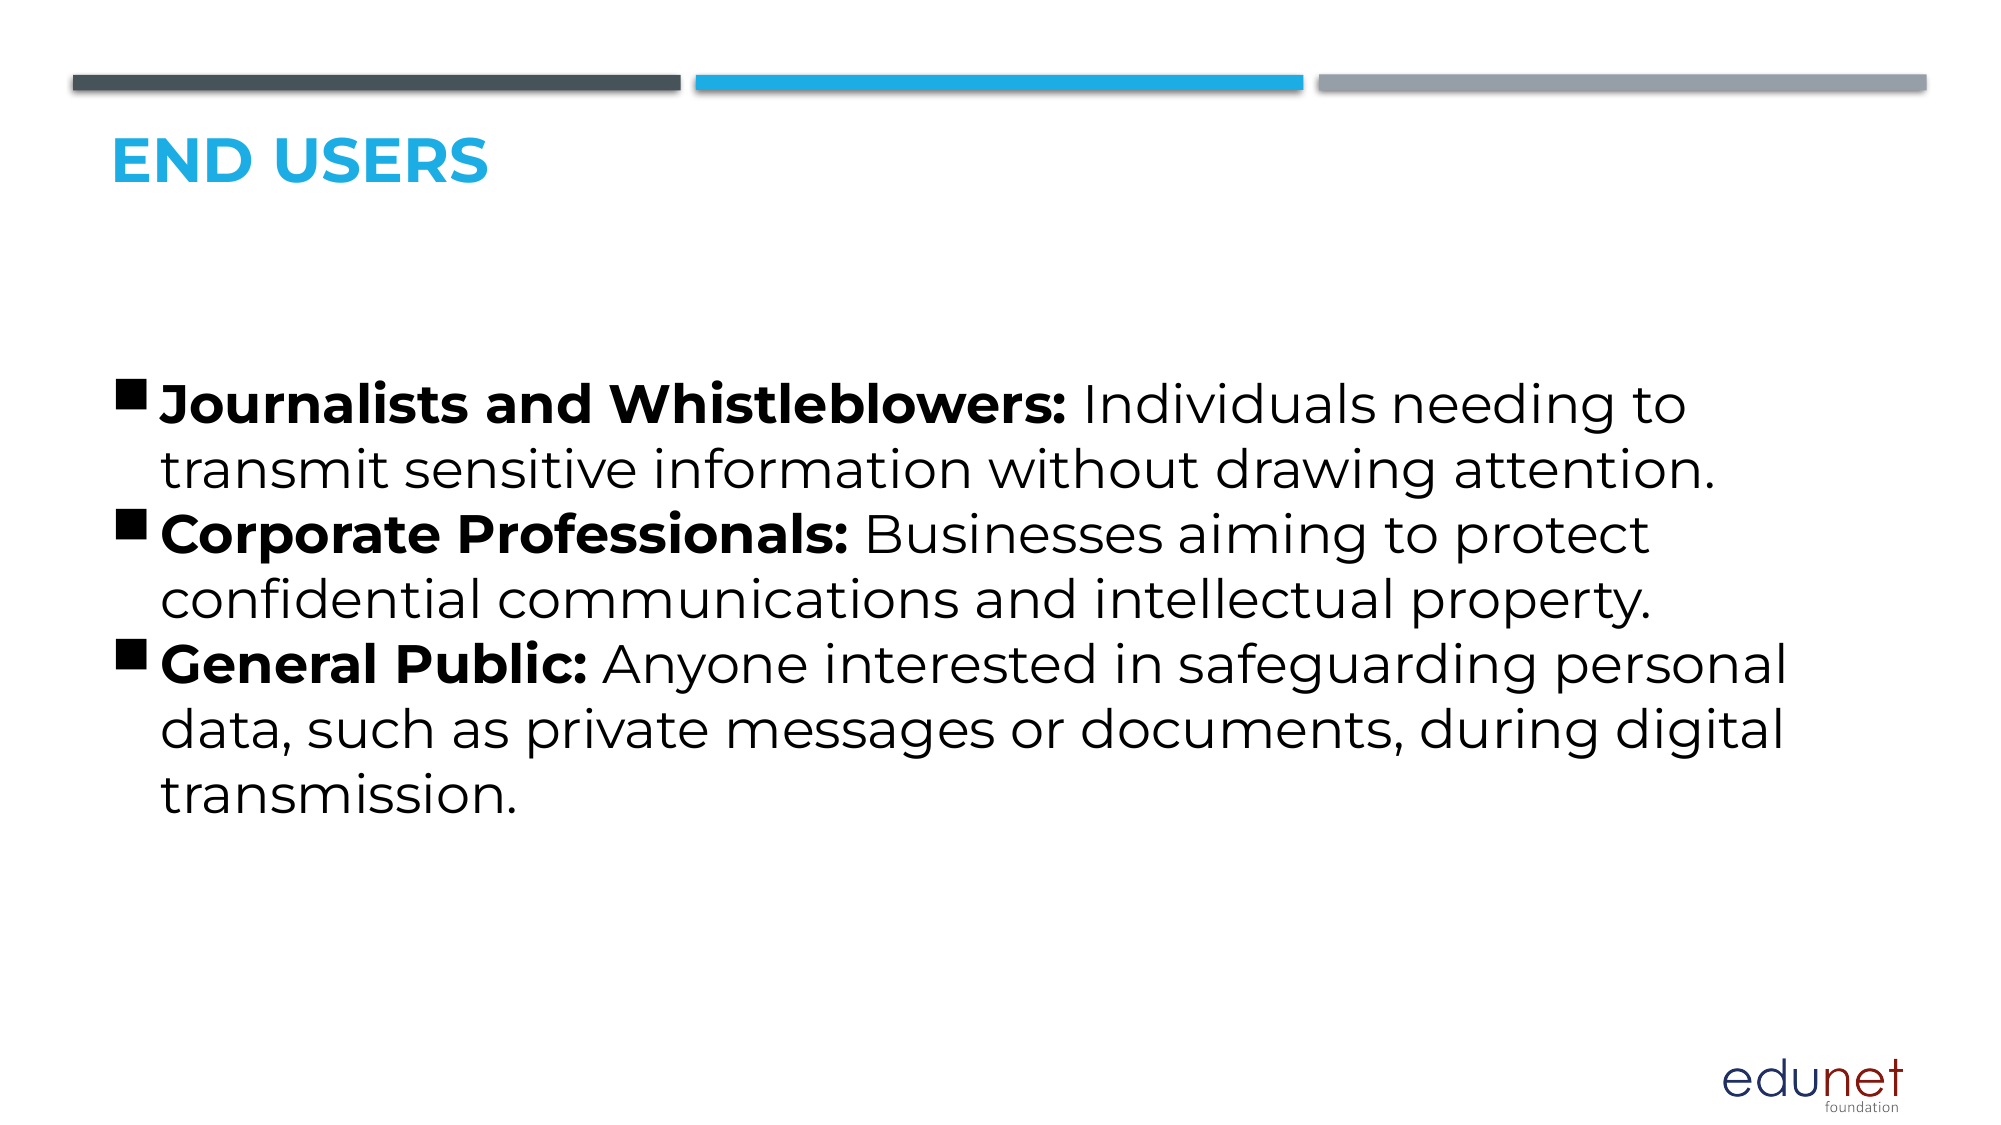

# End users
Journalists and Whistleblowers: Individuals needing to transmit sensitive information without drawing attention.
Corporate Professionals: Businesses aiming to protect confidential communications and intellectual property.
General Public: Anyone interested in safeguarding personal data, such as private messages or documents, during digital transmission.